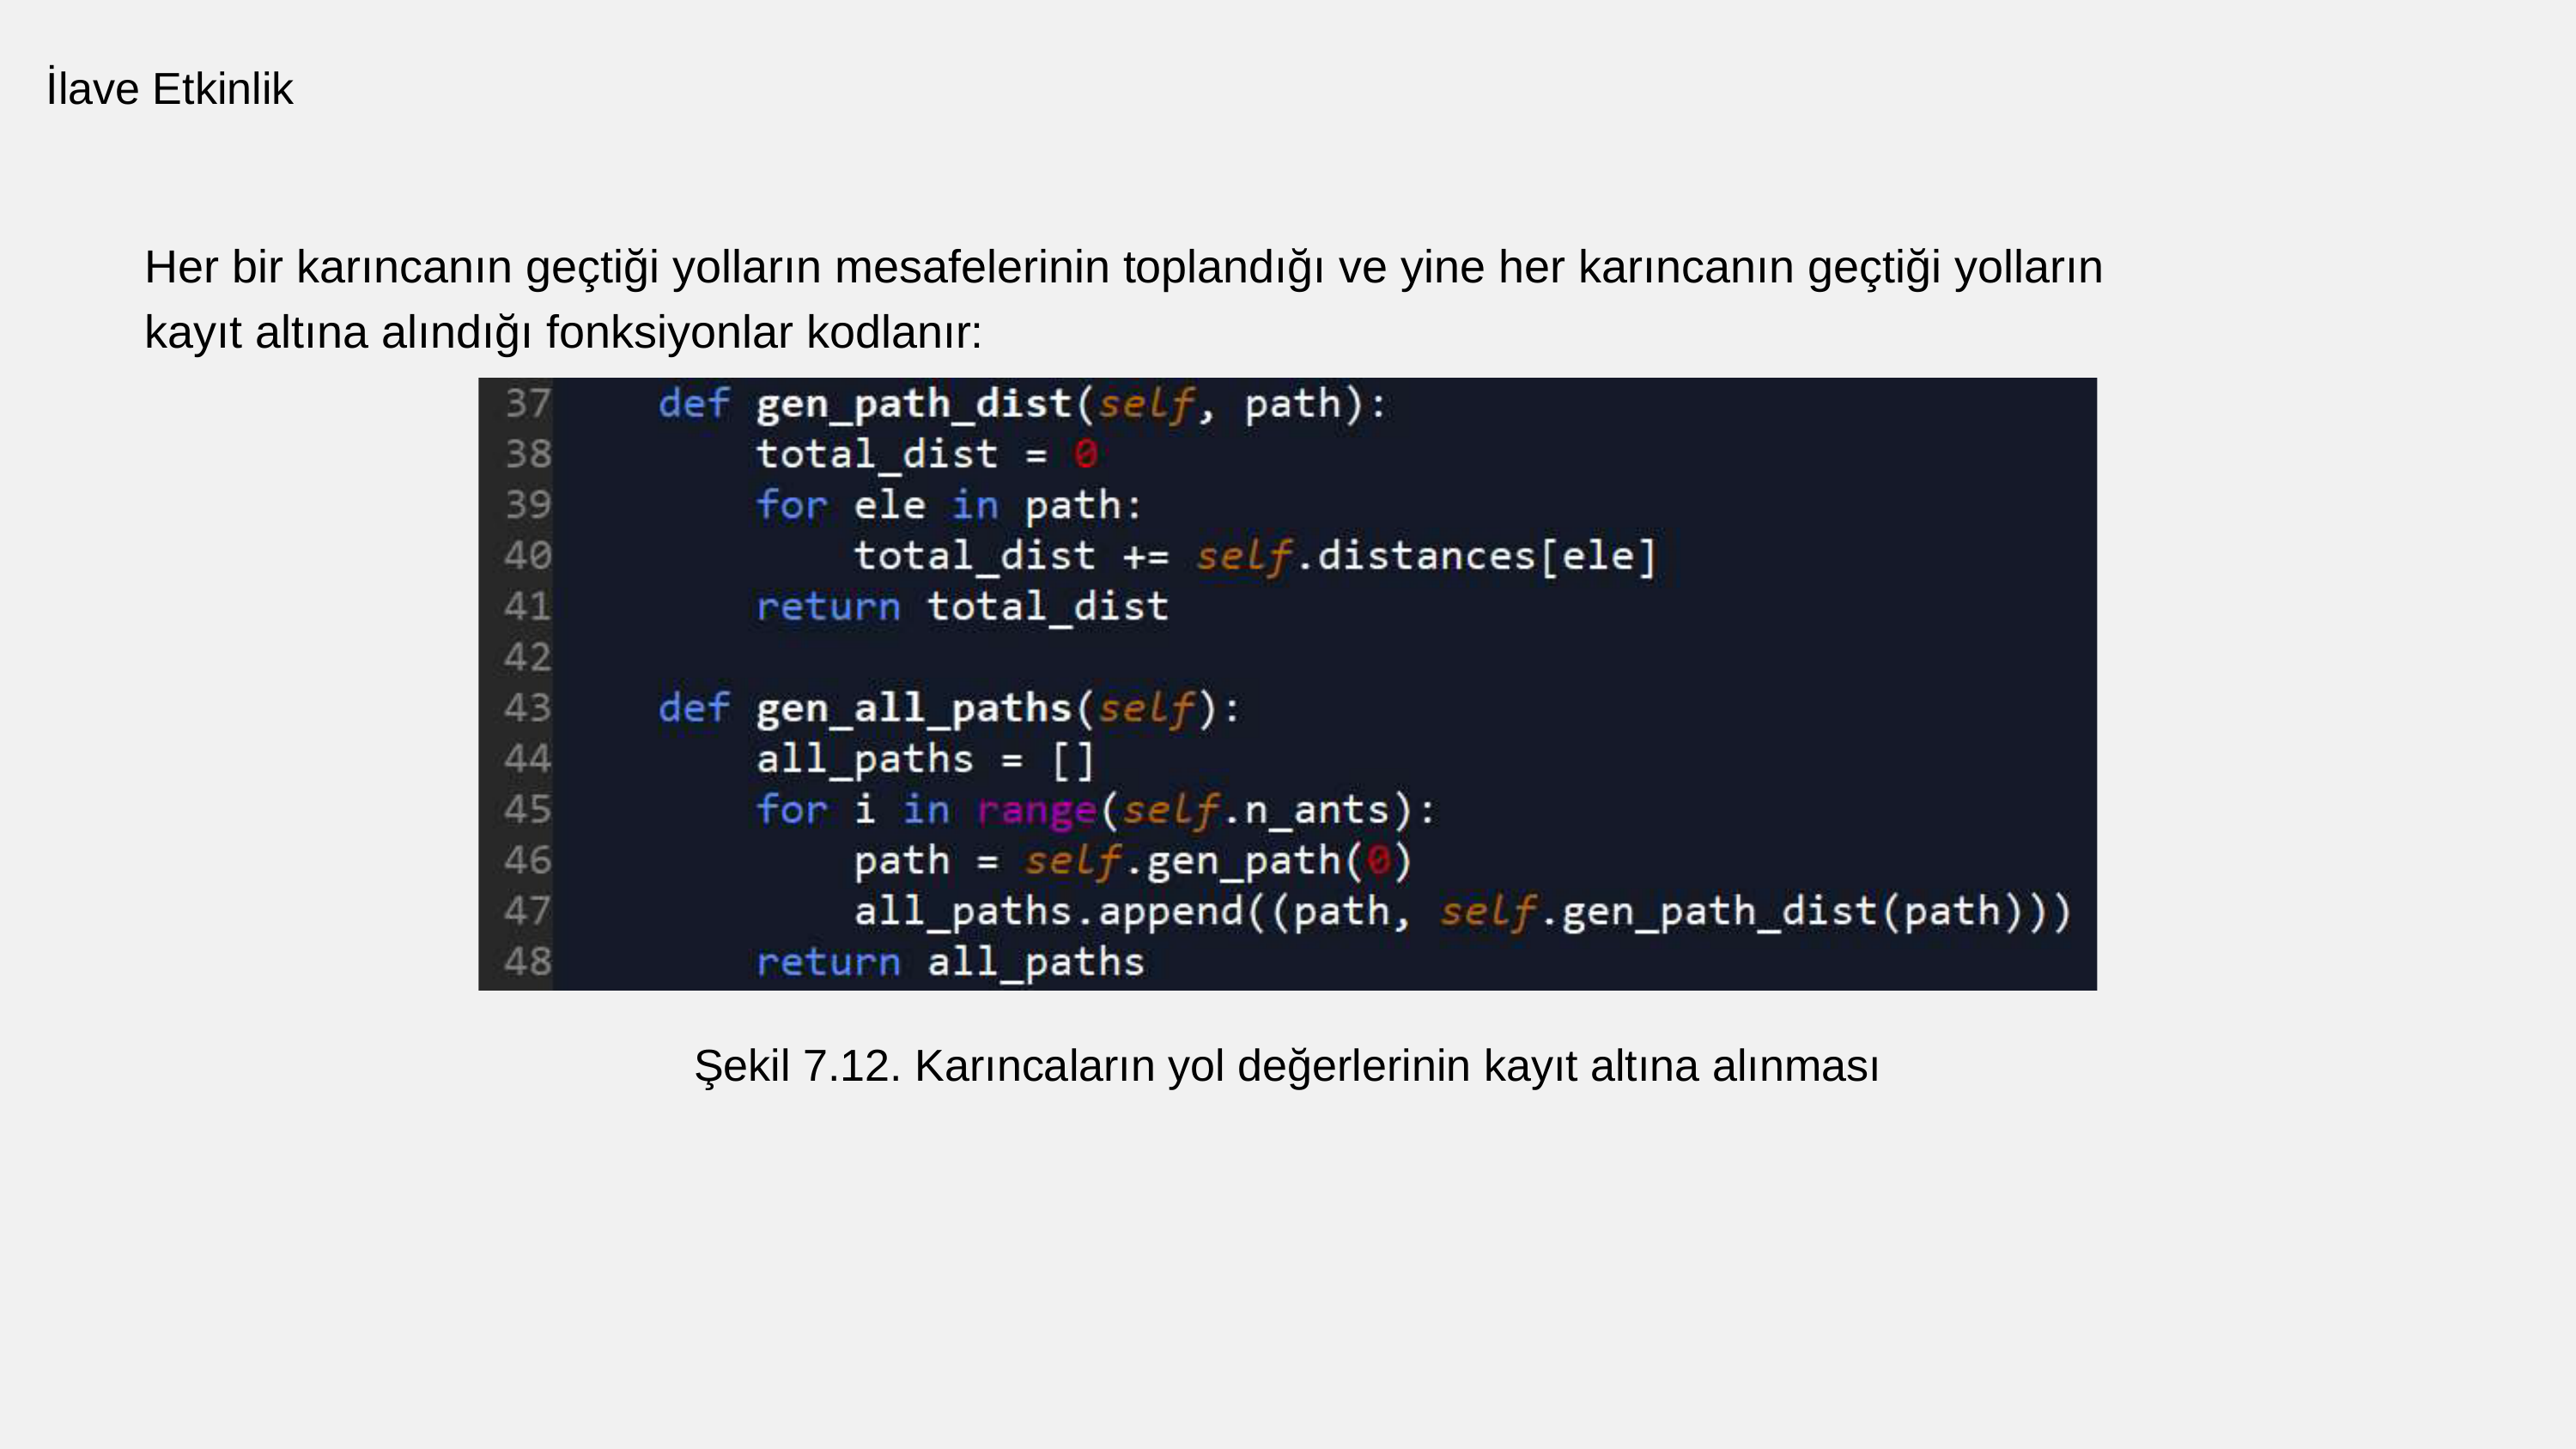

İlave Etkinlik
Her bir karıncanın geçtiği yolların mesafelerinin toplandığı ve yine her karıncanın geçtiği yolların
kayıt altına alındığı fonksiyonlar kodlanır:

Şekil 7.12. Karıncaların yol değerlerinin kayıt altına alınması